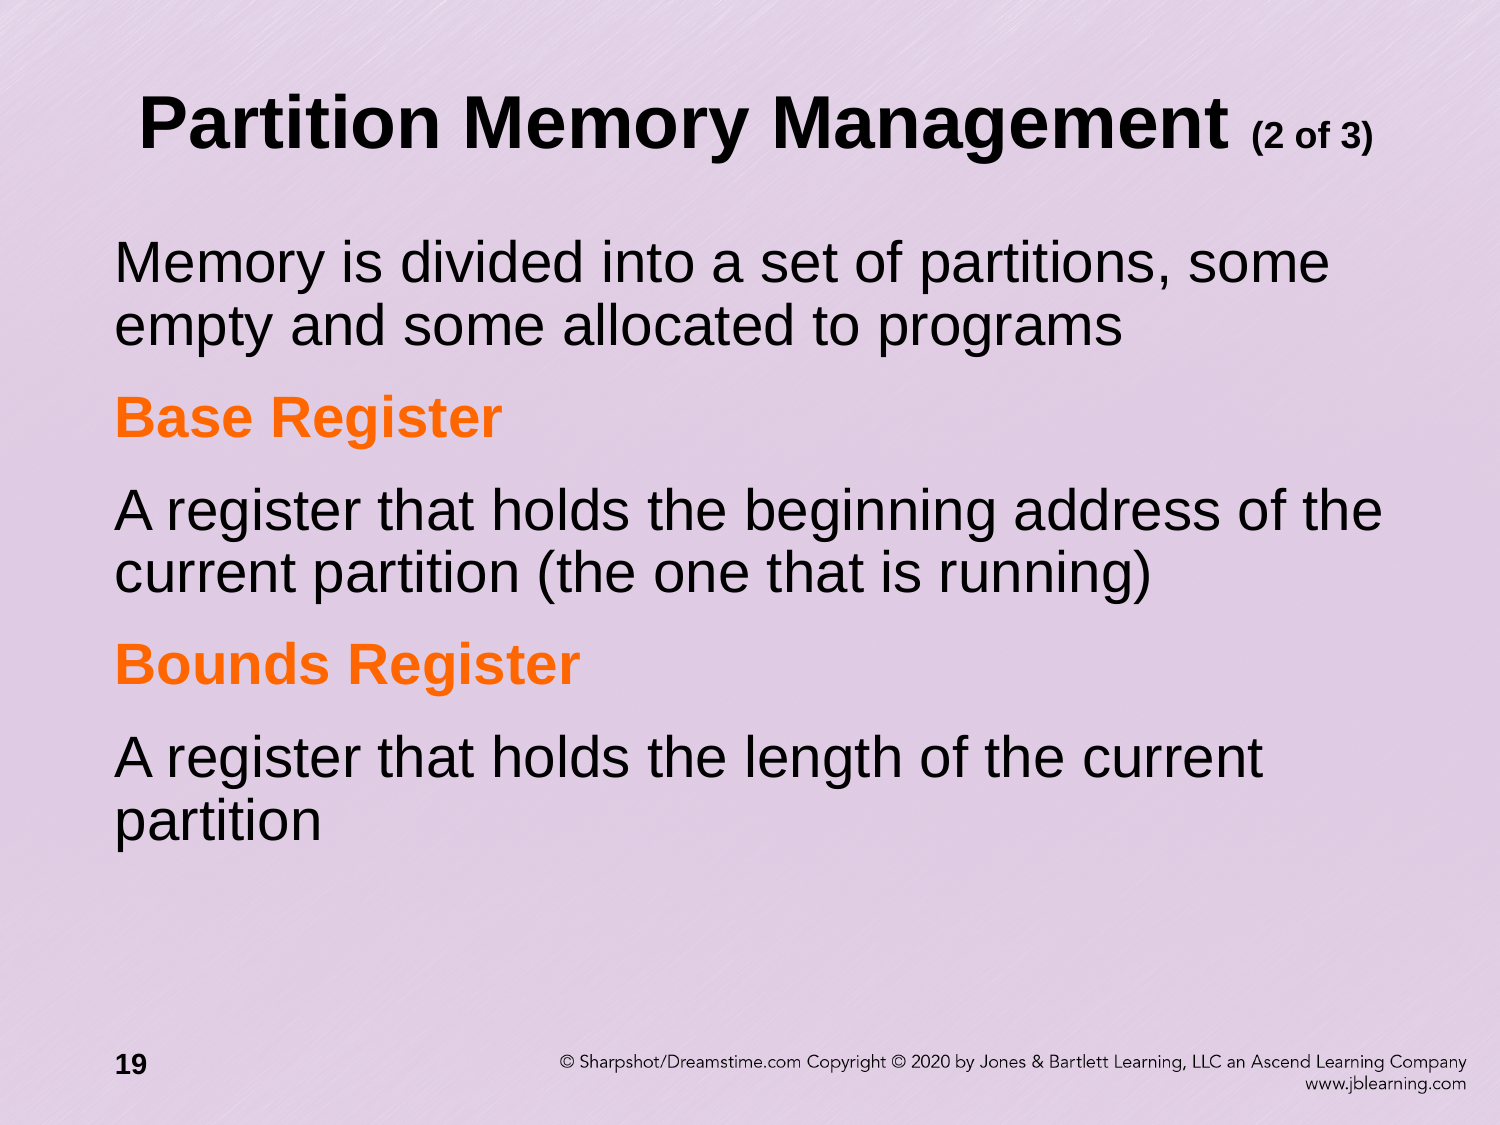

# Partition Memory Management (2 of 3)
Memory is divided into a set of partitions, some empty and some allocated to programs
Base Register
A register that holds the beginning address of the current partition (the one that is running)
Bounds Register
A register that holds the length of the current partition
19